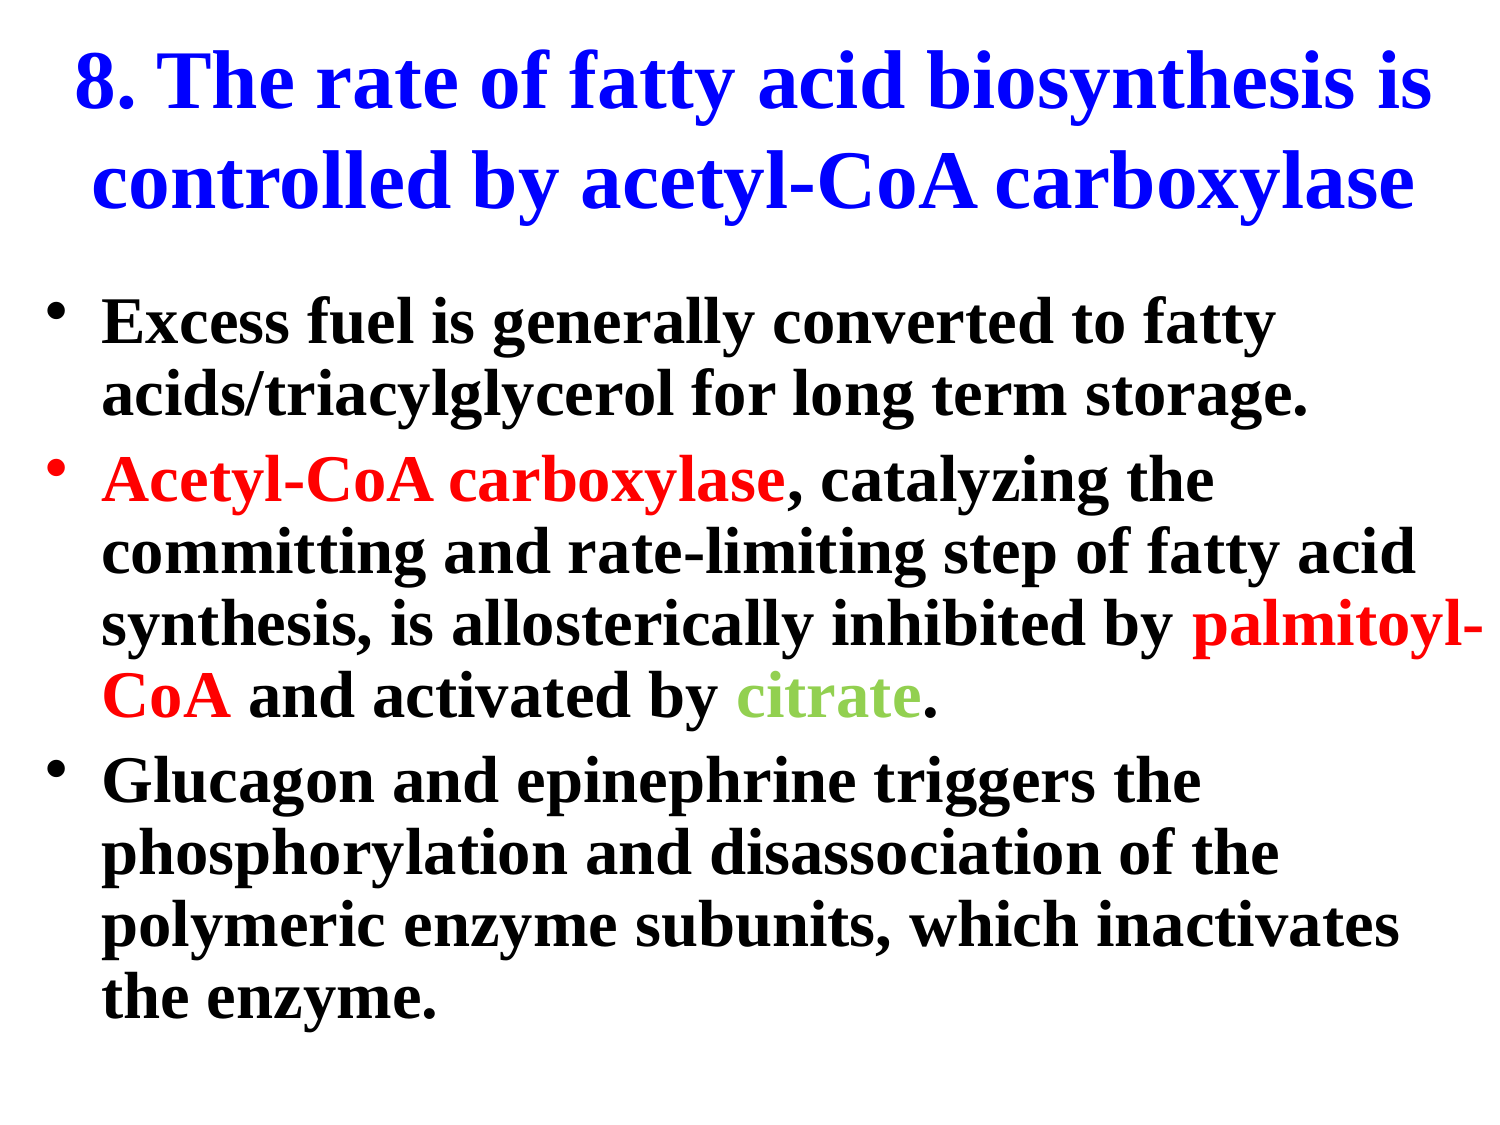

# 8. The rate of fatty acid biosynthesis is controlled by acetyl-CoA carboxylase
Excess fuel is generally converted to fatty acids/triacylglycerol for long term storage.
Acetyl-CoA carboxylase, catalyzing the committing and rate-limiting step of fatty acid synthesis, is allosterically inhibited by palmitoyl-CoA and activated by citrate.
Glucagon and epinephrine triggers the phosphorylation and disassociation of the polymeric enzyme subunits, which inactivates the enzyme.